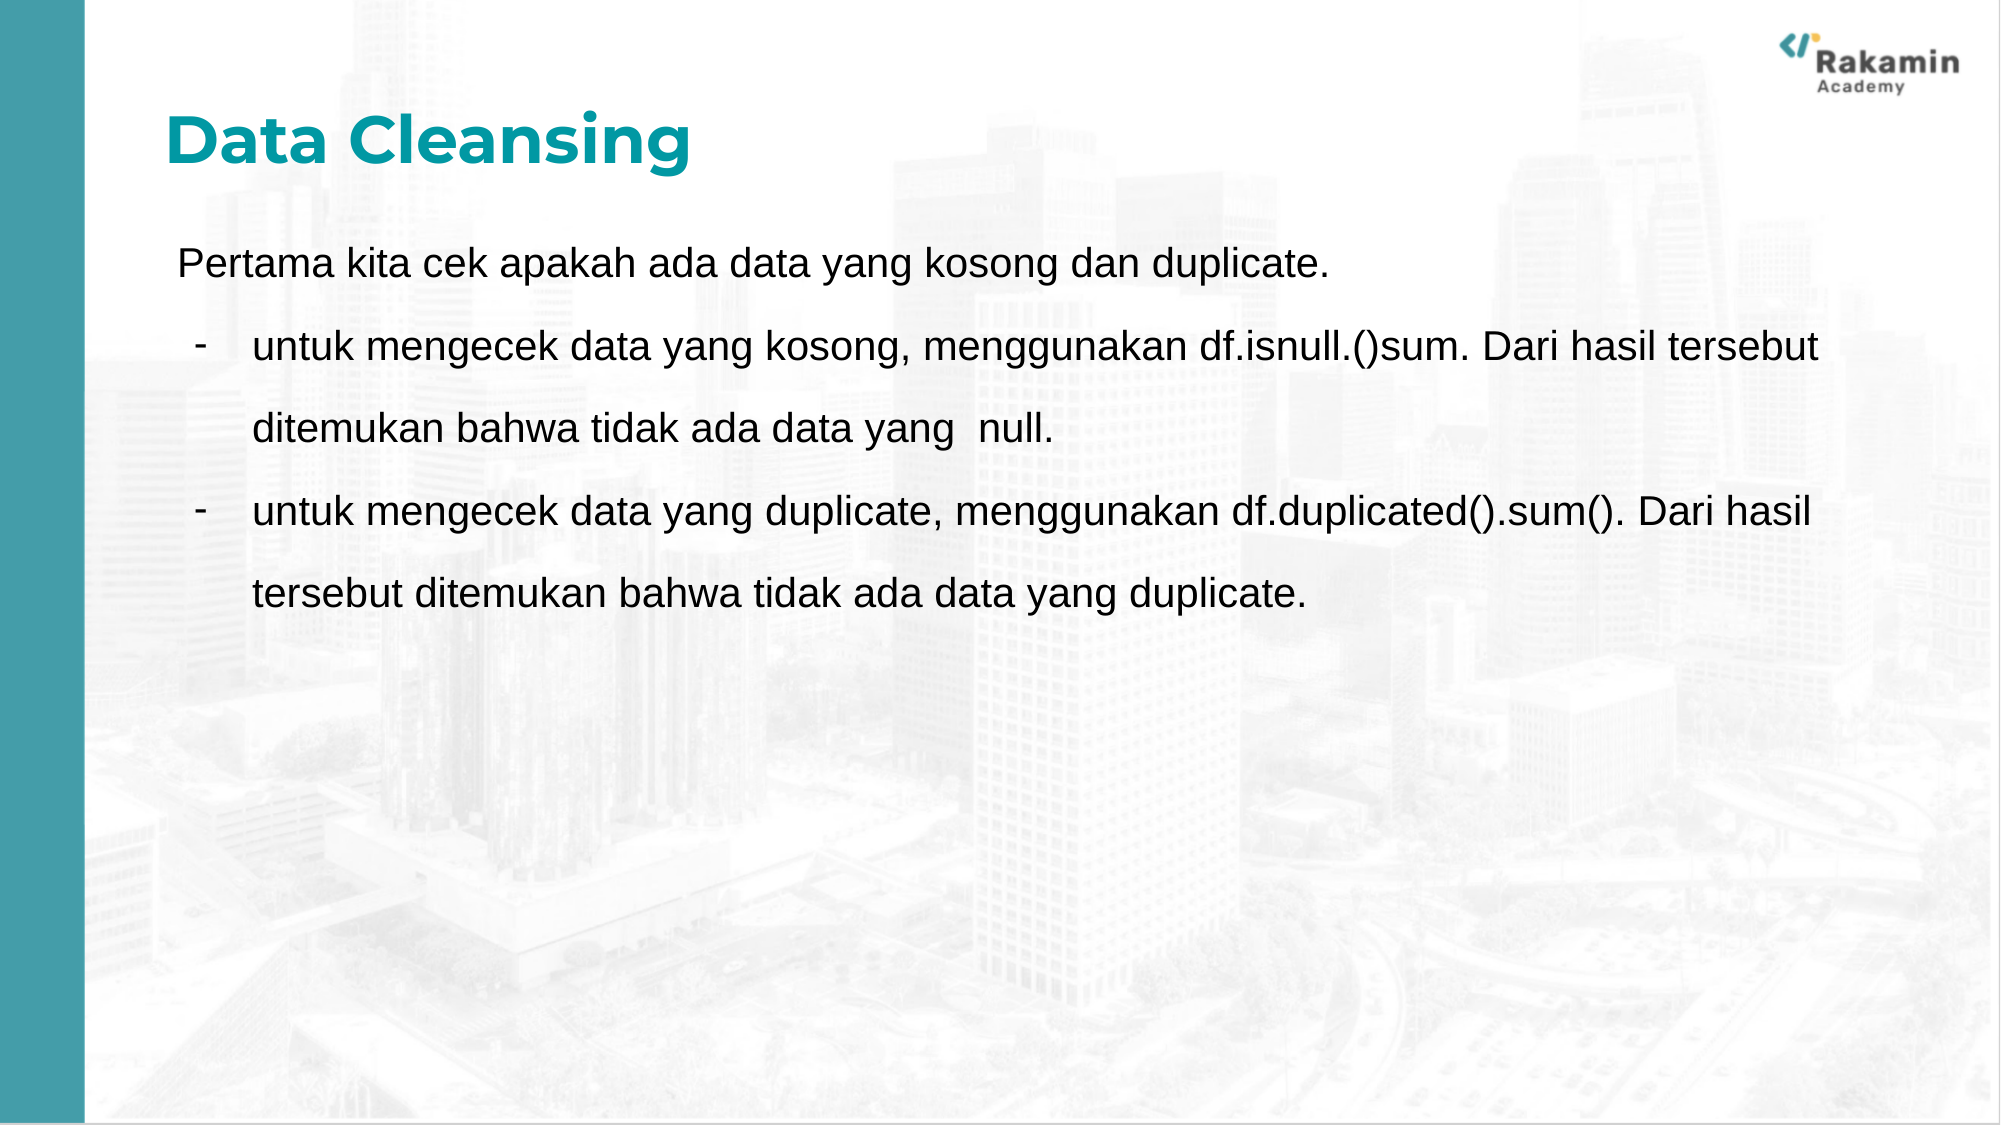

Data Cleansing
Pertama kita cek apakah ada data yang kosong dan duplicate.
untuk mengecek data yang kosong, menggunakan df.isnull.()sum. Dari hasil tersebut ditemukan bahwa tidak ada data yang  null.
untuk mengecek data yang duplicate, menggunakan df.duplicated().sum(). Dari hasil tersebut ditemukan bahwa tidak ada data yang duplicate.